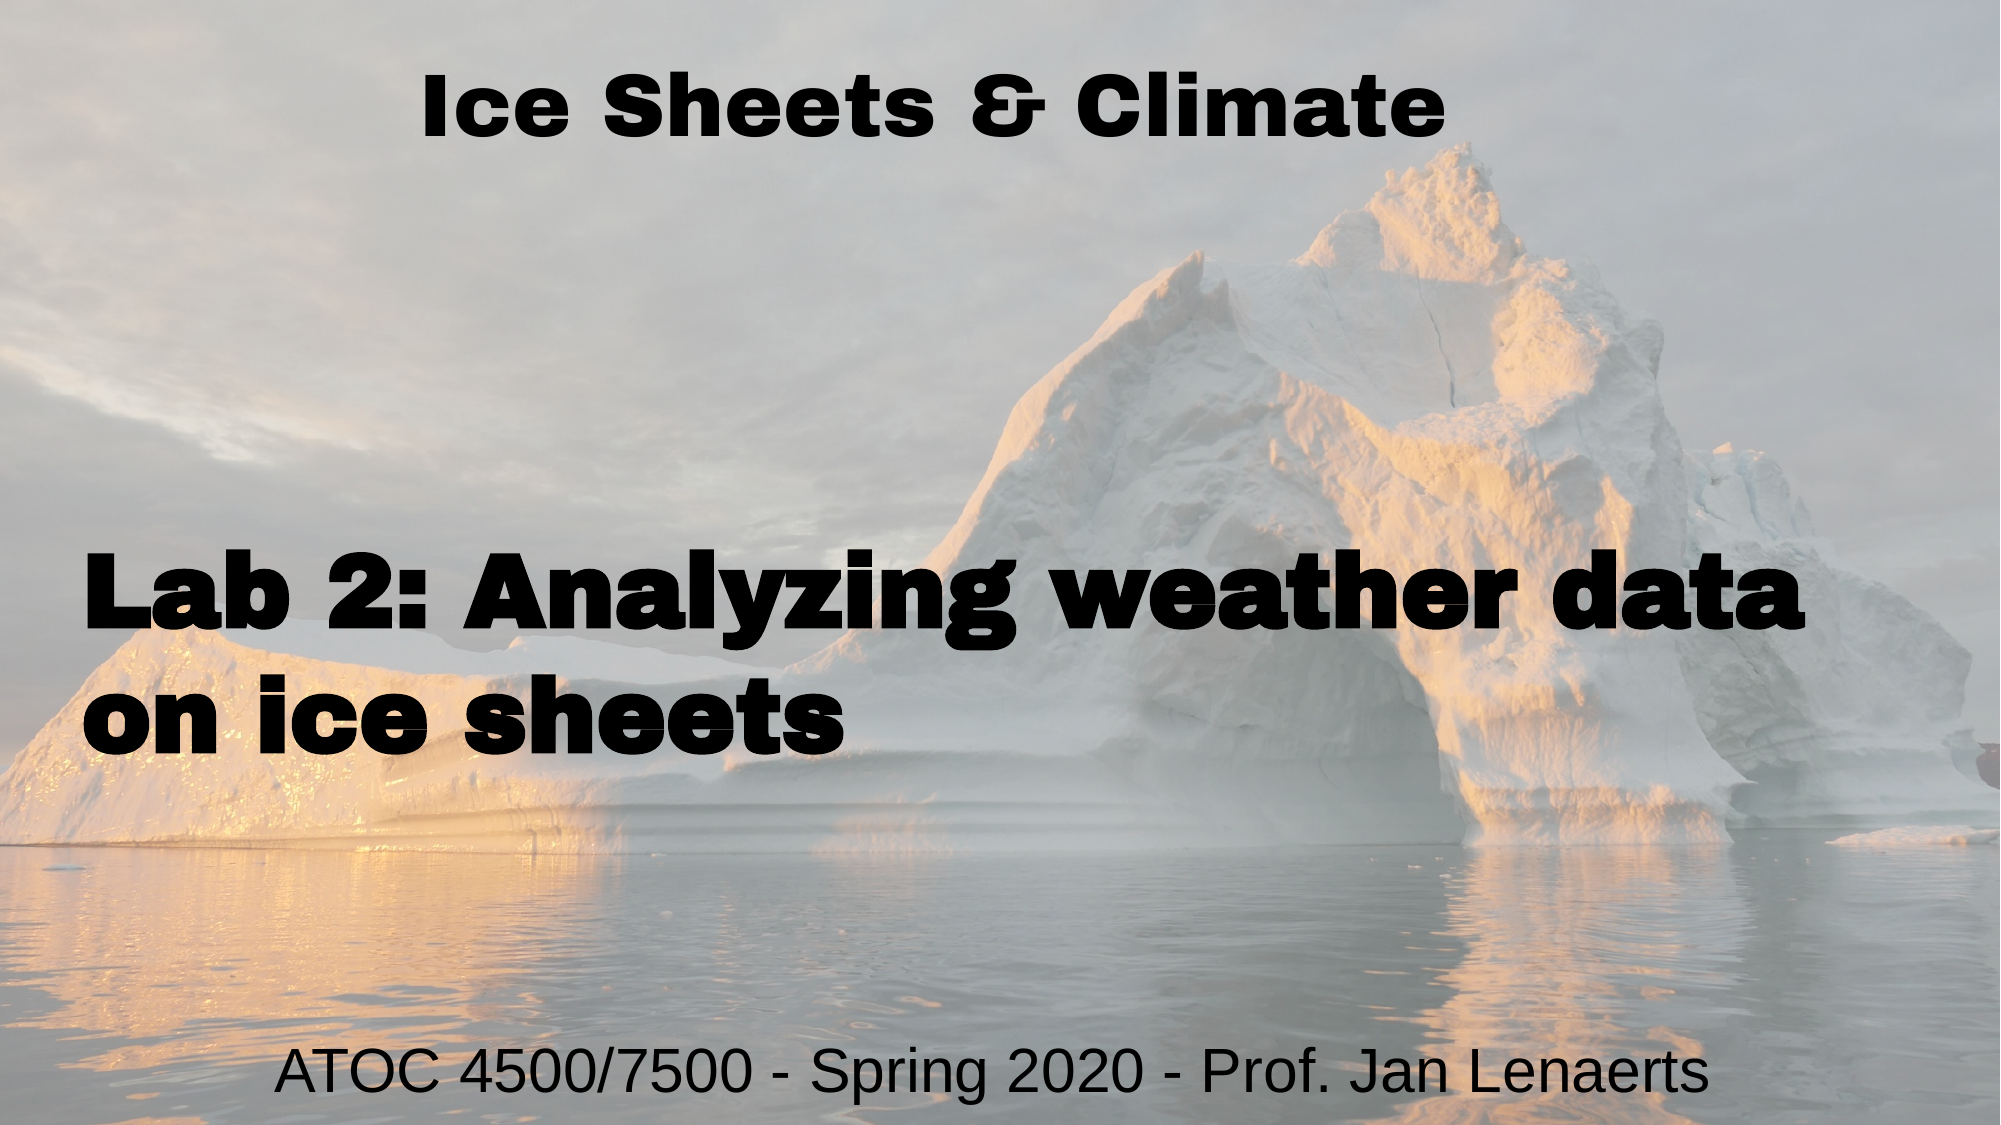

# Ice Sheets & Climate
Lab 2: Analyzing weather data on ice sheets
ATOC 4500/7500 - Spring 2020 - Prof. Jan Lenaerts